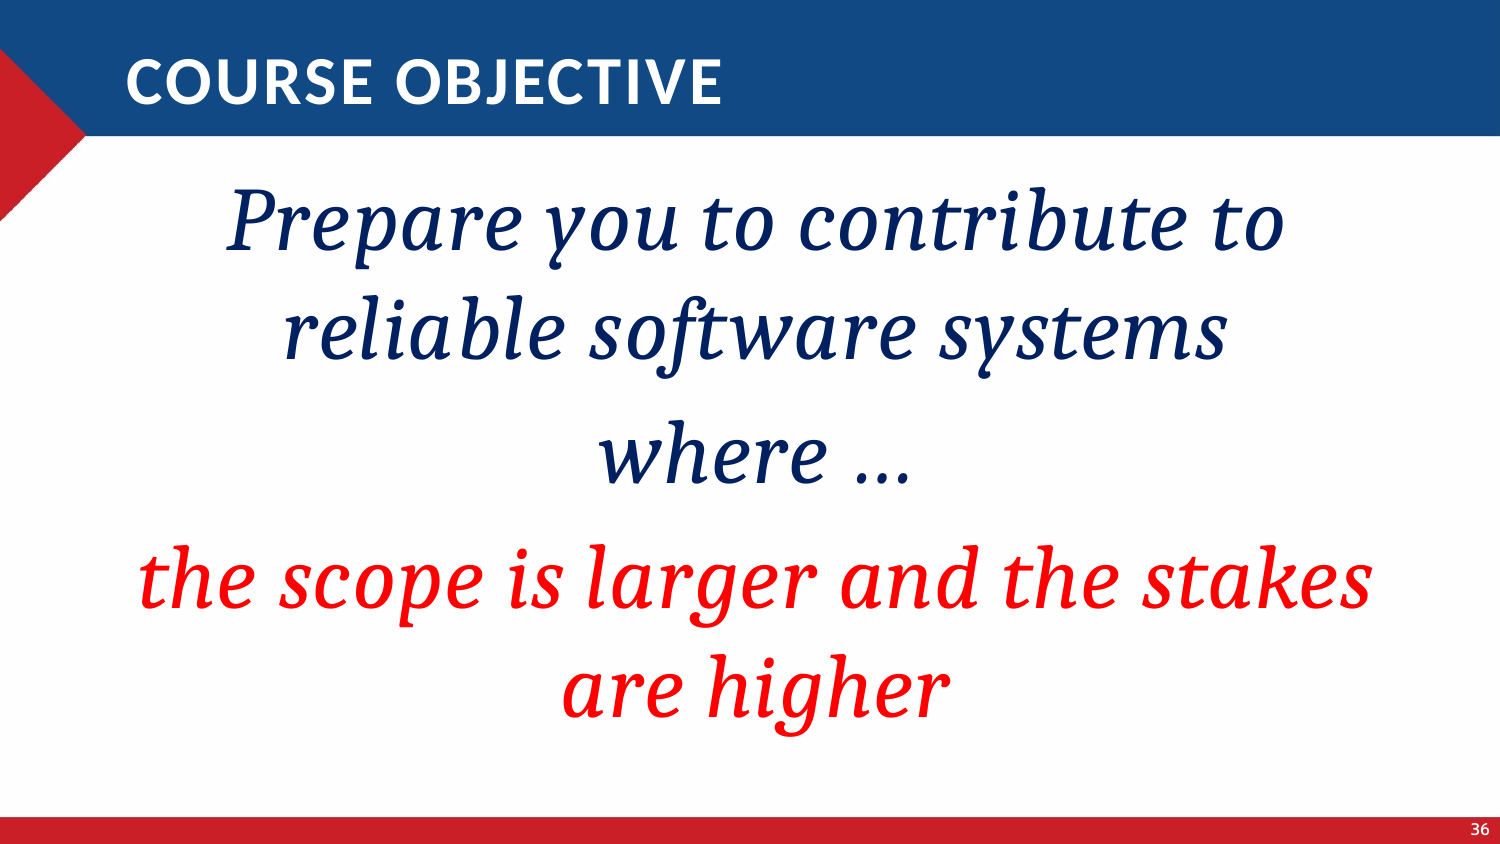

# Course Objective
Prepare you to contribute to reliable software systems
where …
the scope is larger and the stakes are higher
36